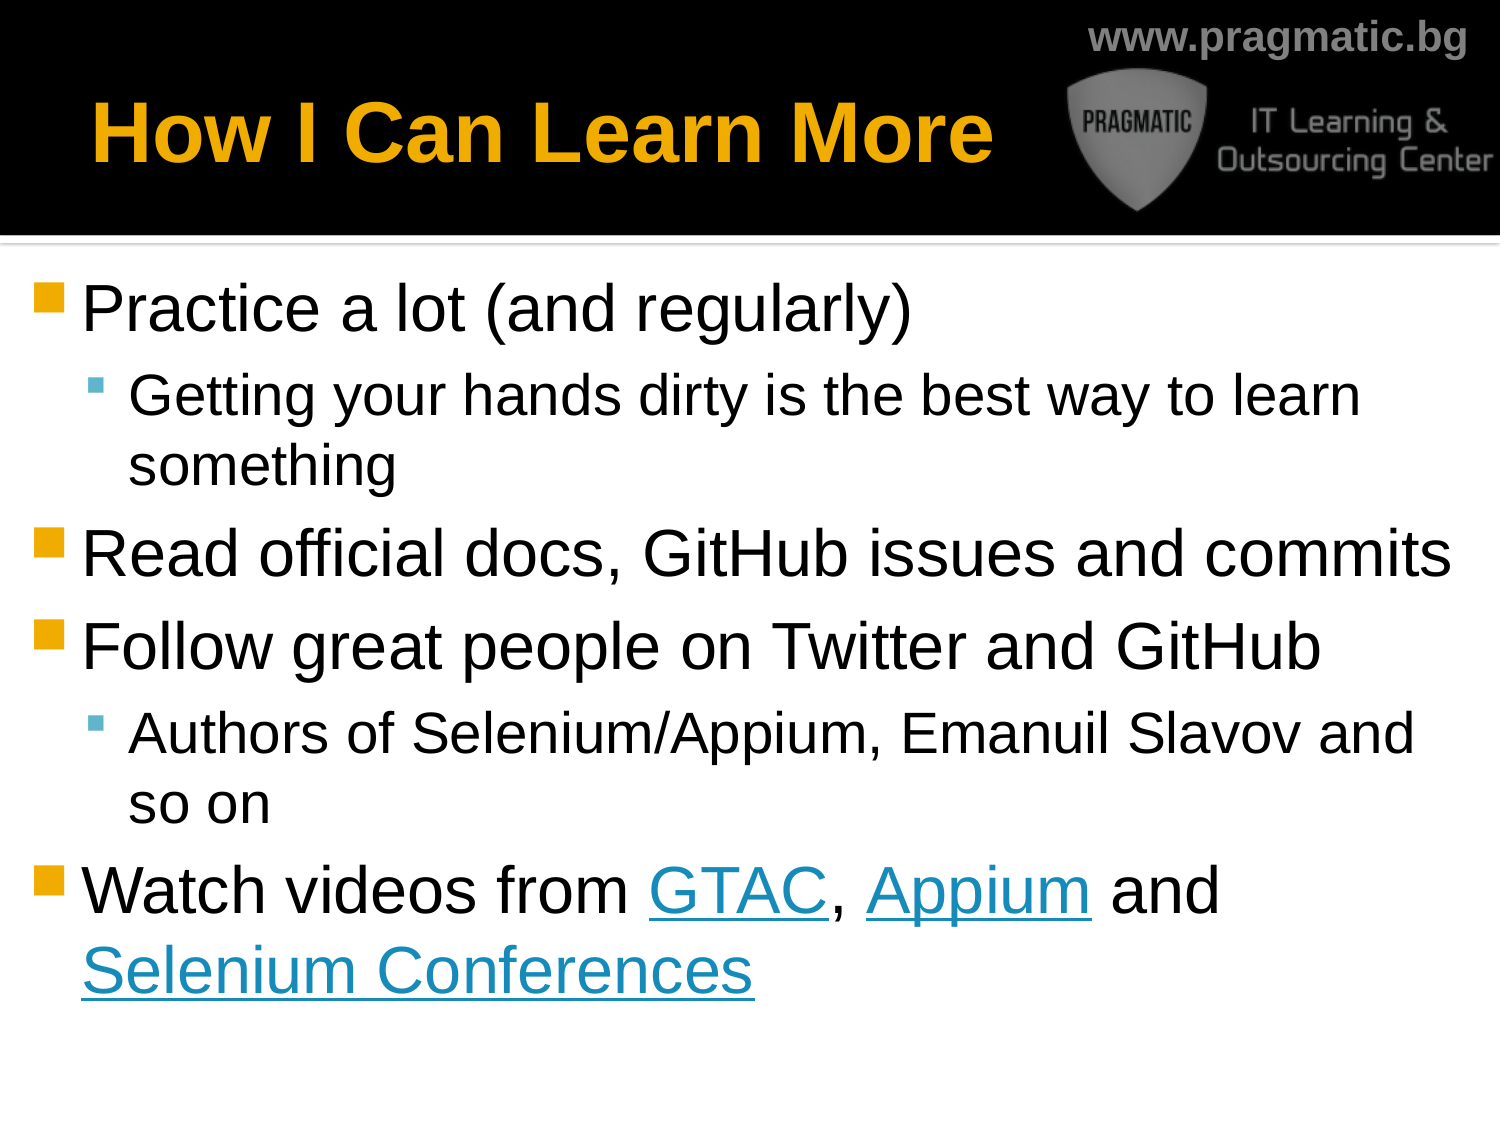

# How I Can Learn More
Practice a lot (and regularly)
Getting your hands dirty is the best way to learn something
Read official docs, GitHub issues and commits
Follow great people on Twitter and GitHub
Authors of Selenium/Appium, Emanuil Slavov and so on
Watch videos from GTAC, Appium and Selenium Conferences